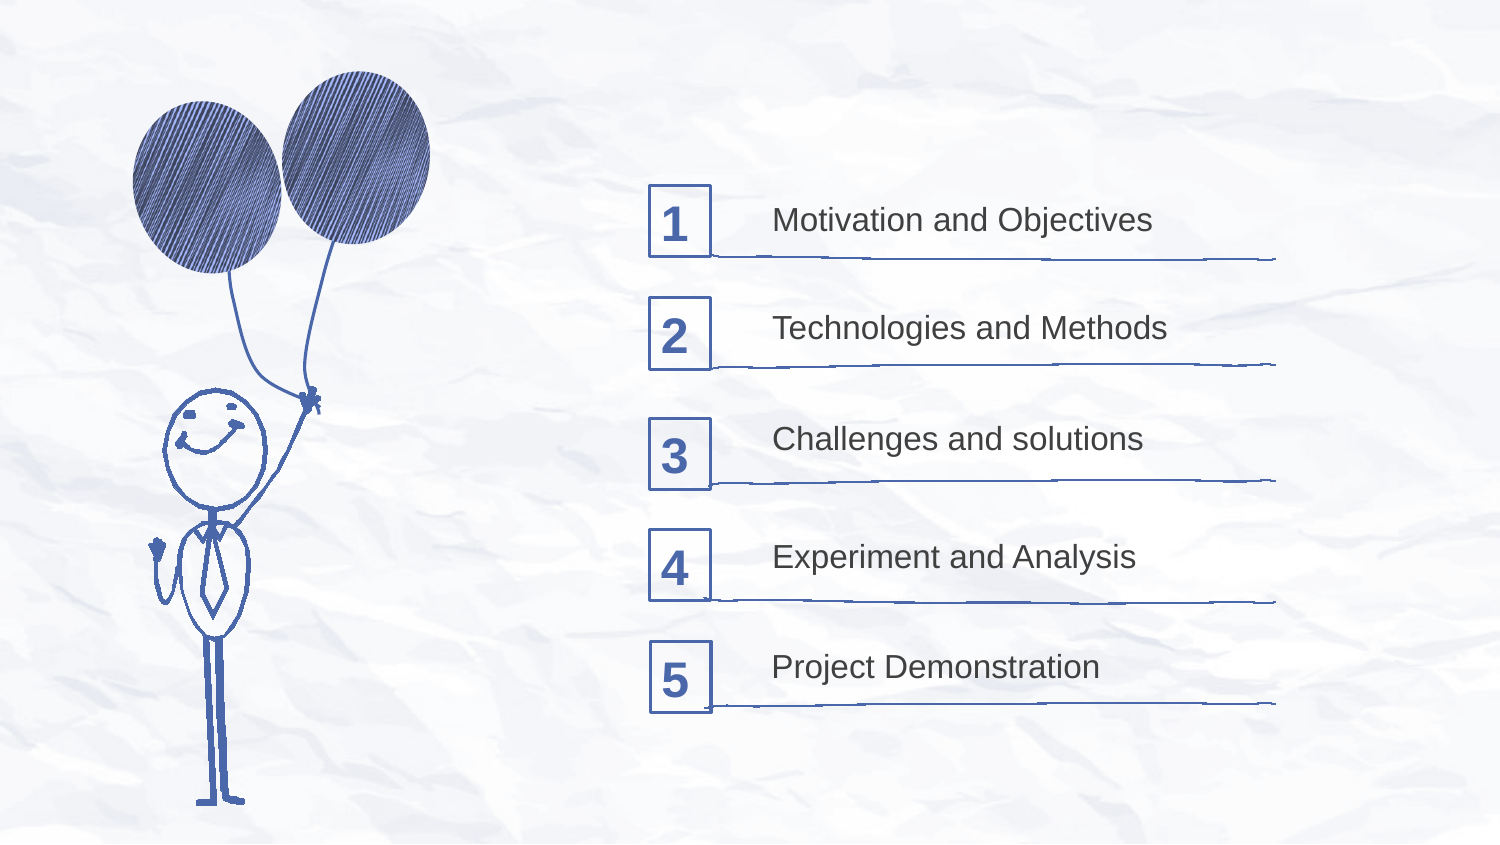

1
Motivation and Objectives

2
Technologies and Methods

Challenges and solutions
3

Experiment and Analysis
4

Project Demonstration
5